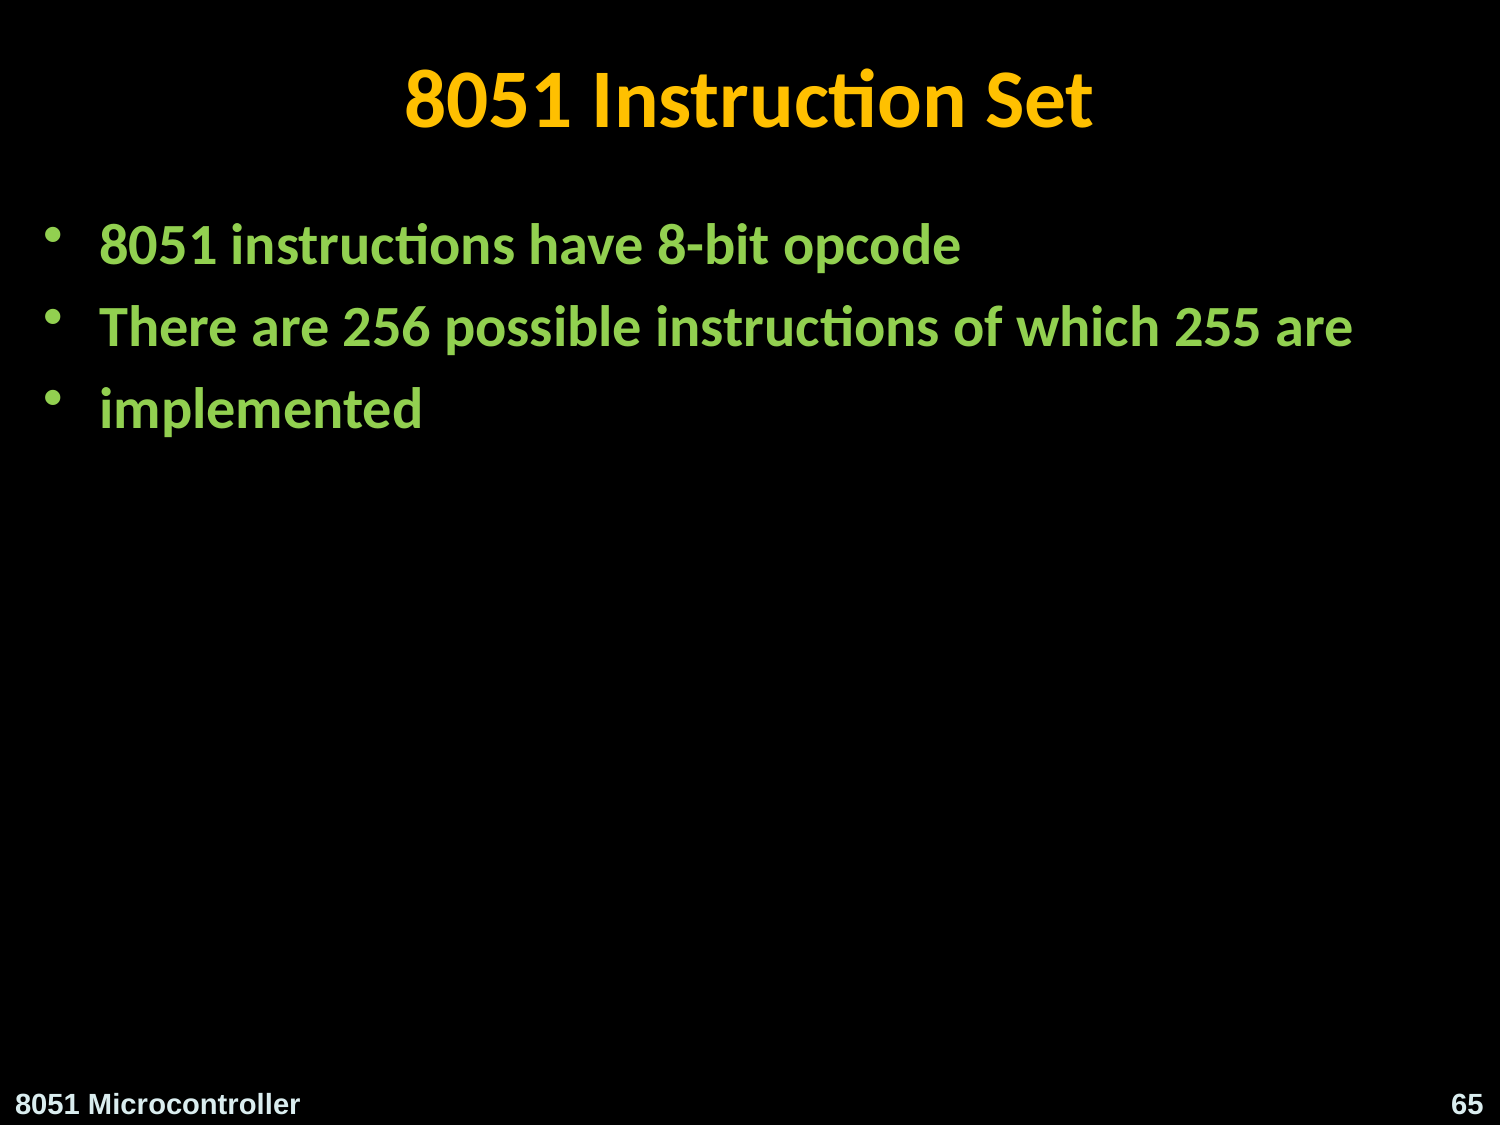

# 8051 Instruction Set
8051 instructions have 8-bit opcode
There are 256 possible instructions of which 255 are
implemented
8051 Microcontroller
Suresh.P.Nair , HOD - ECE , RCET
65